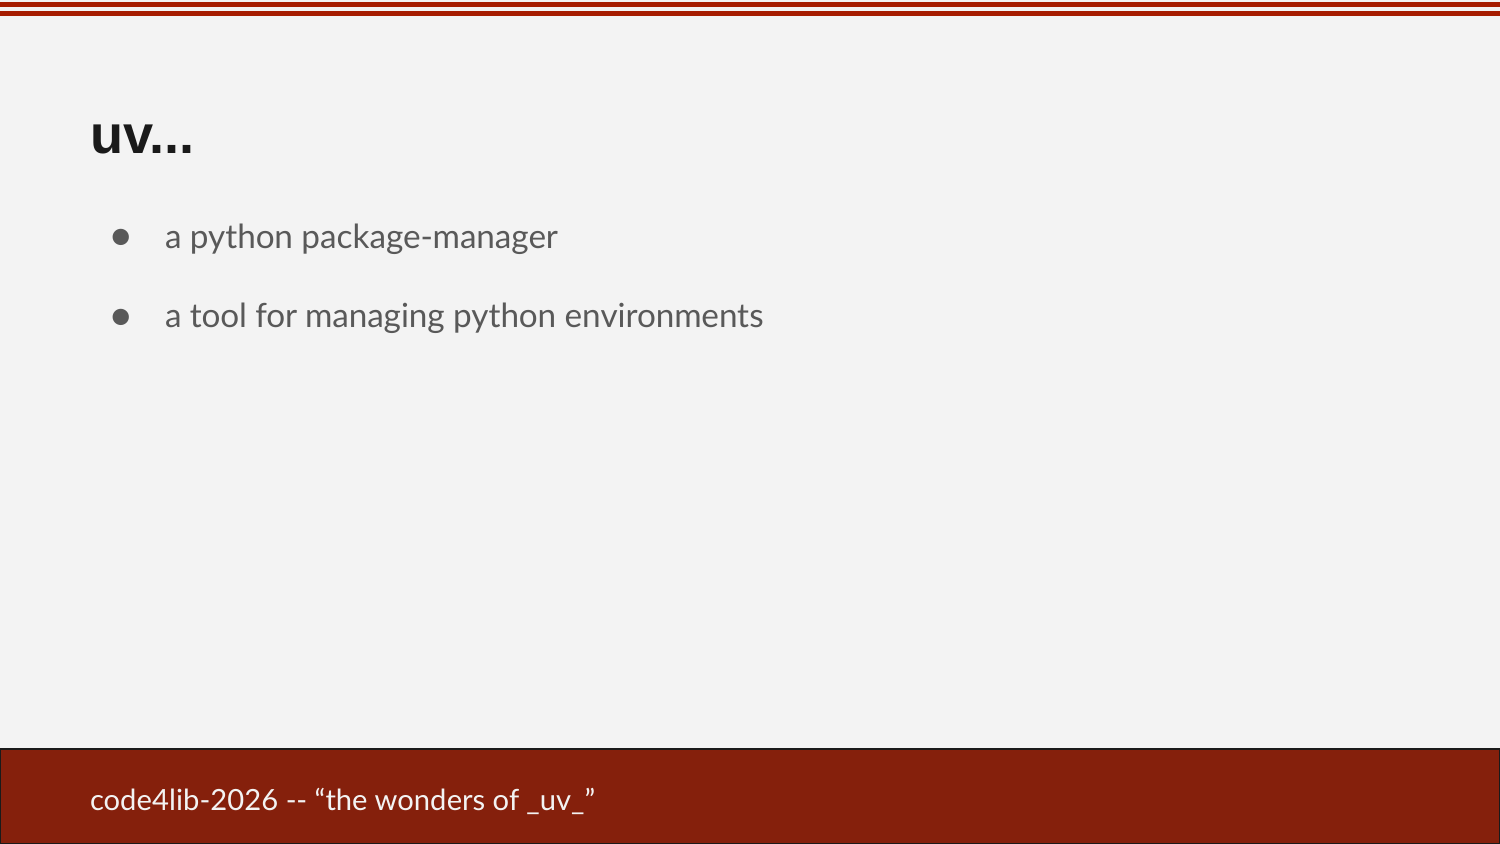

# uv...
a python package-manager

a tool for managing python environments